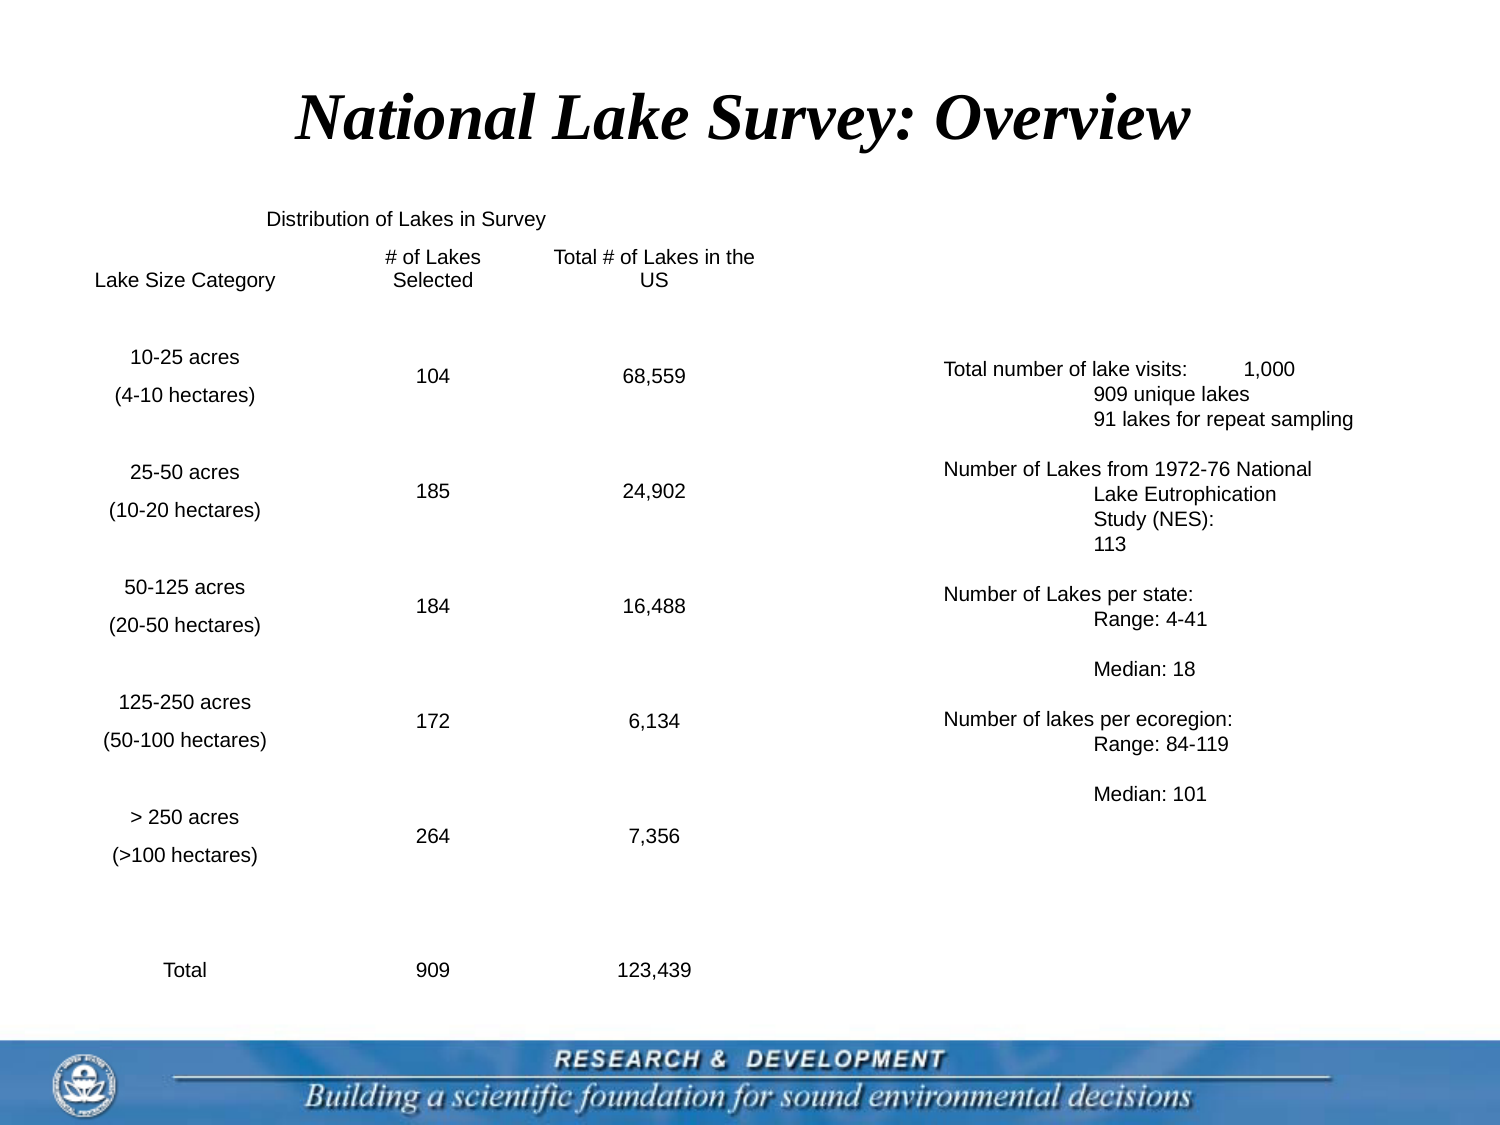

# National Lake Survey: Overview
| Distribution of Lakes in Survey |  |  |
| --- | --- | --- |
| Lake Size Category | # of Lakes Selected | Total # of Lakes in the US |
|  |  |  |
| 10-25 acres | 104 | 68,559 |
| (4-10 hectares) |  |  |
|  |  |  |
| 25-50 acres | 185 | 24,902 |
| (10-20 hectares) |  |  |
|  |  |  |
| 50-125 acres | 184 | 16,488 |
| (20-50 hectares) |  |  |
|  |  |  |
| 125-250 acres | 172 | 6,134 |
| (50-100 hectares) |  |  |
|  |  |  |
| > 250 acres | 264 | 7,356 |
| (>100 hectares) |  |  |
|  |  |  |
|  |  |  |
| Total | 909 | 123,439 |

Total number of lake visits: 	1,000
	909 unique lakes
	91 lakes for repeat sampling

Number of Lakes from 1972-76 National 	Lake Eutrophication
	Study (NES):		113

Number of Lakes per state:
	Range: 4-41
	Median: 18

Number of lakes per ecoregion:
	Range: 84-119
	Median: 101